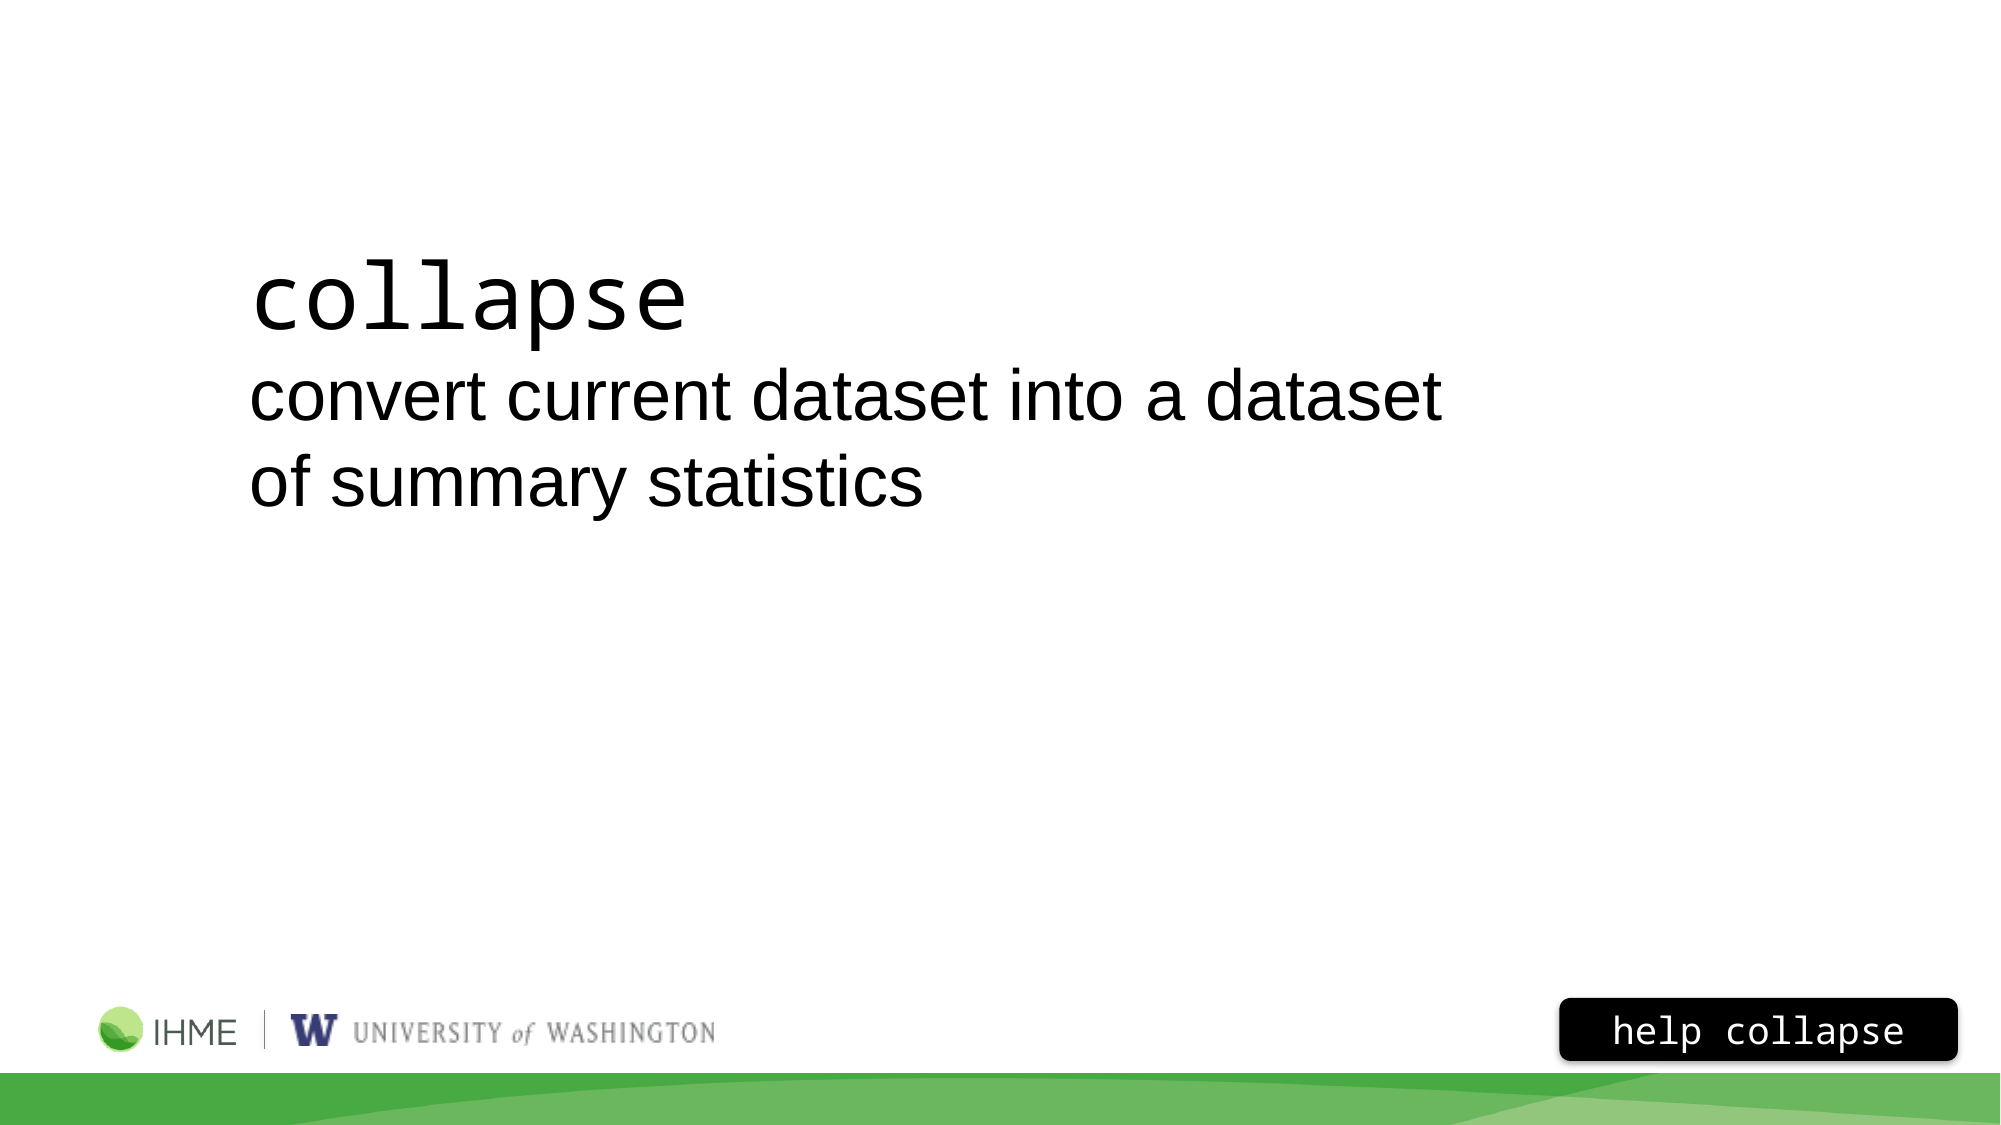

collapse
convert current dataset into a dataset of summary statistics

help collapse